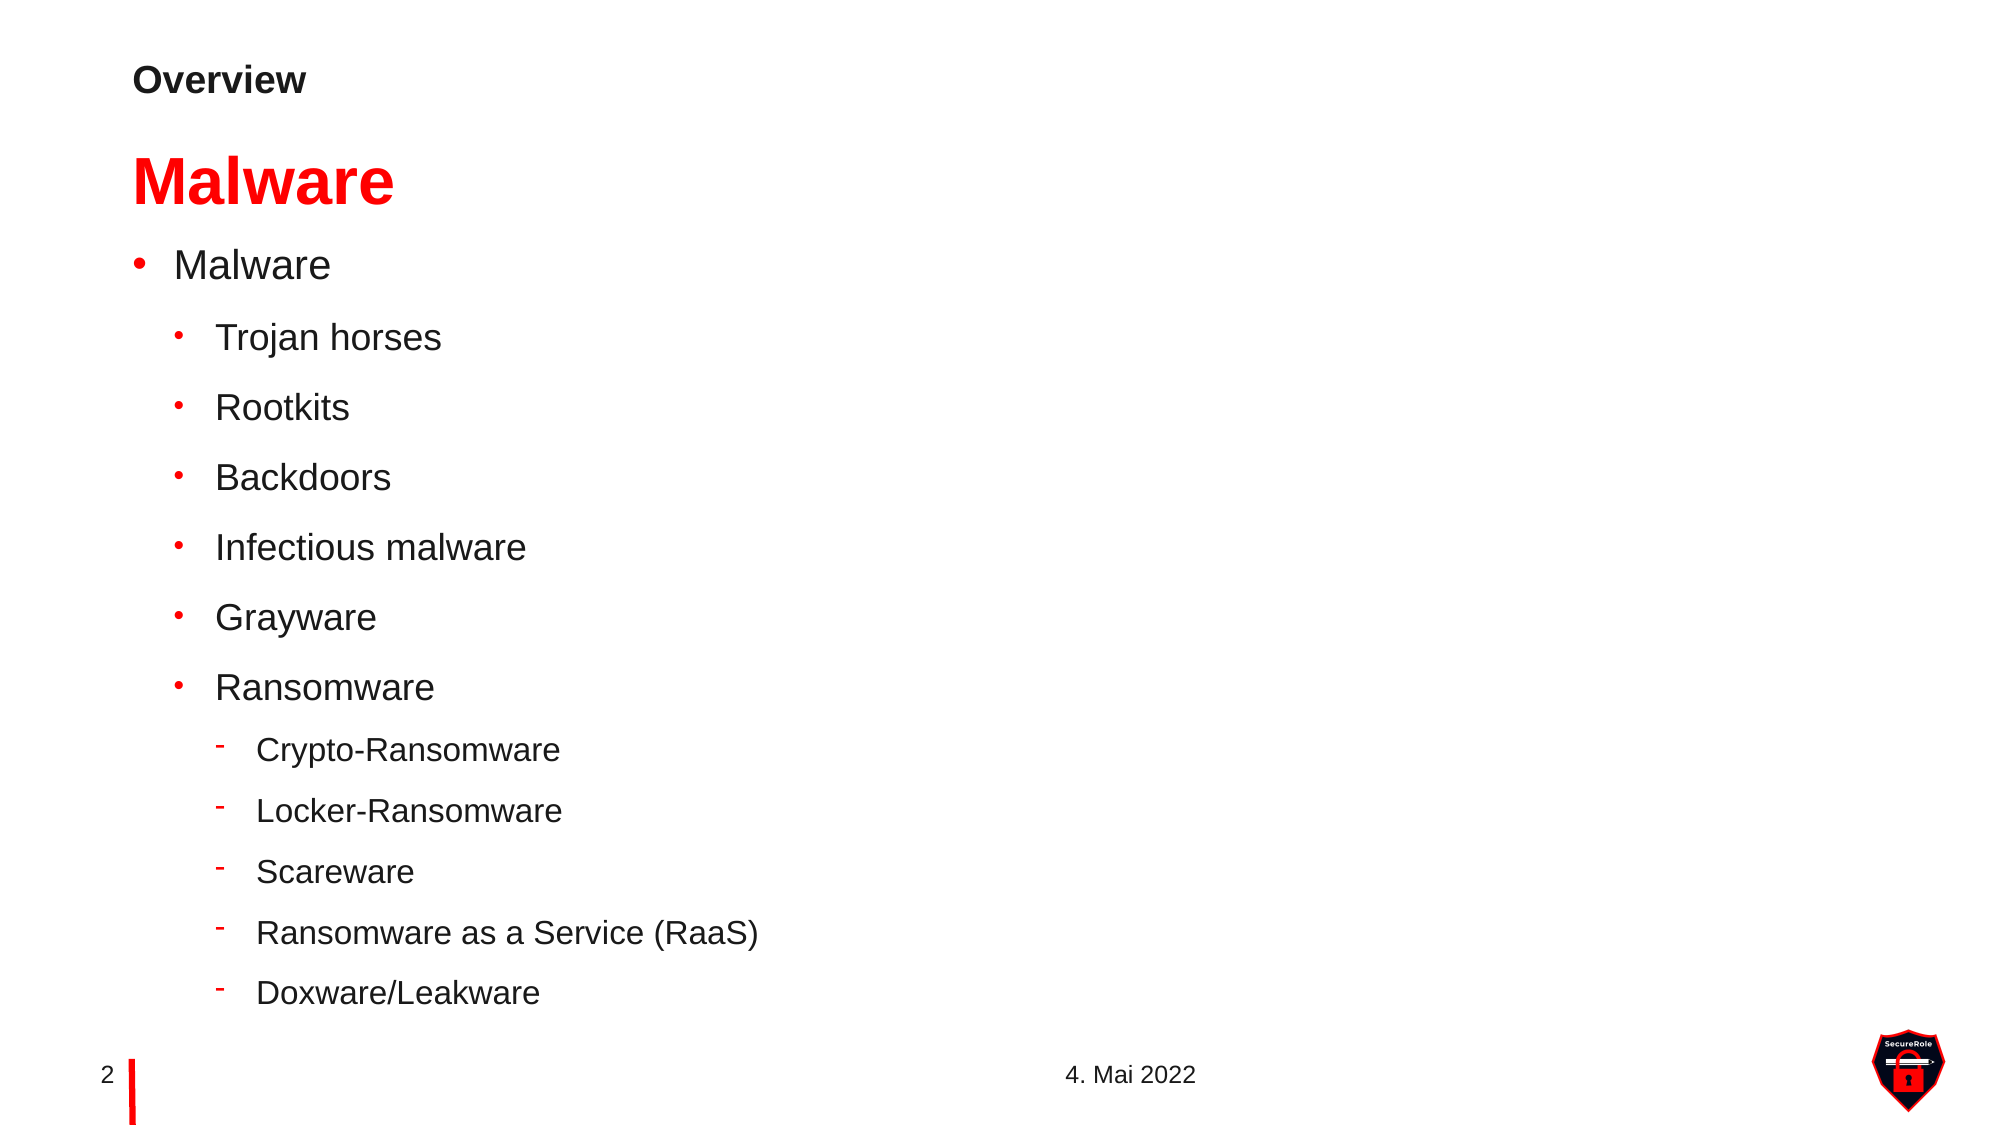

Overview
# Malware
Malware
Trojan horses
Rootkits
Backdoors
Infectious malware
Grayware
Ransomware
Crypto-Ransomware
Locker-Ransomware
Scareware
Ransomware as a Service (RaaS)
Doxware/Leakware

2
4. Mai 2022